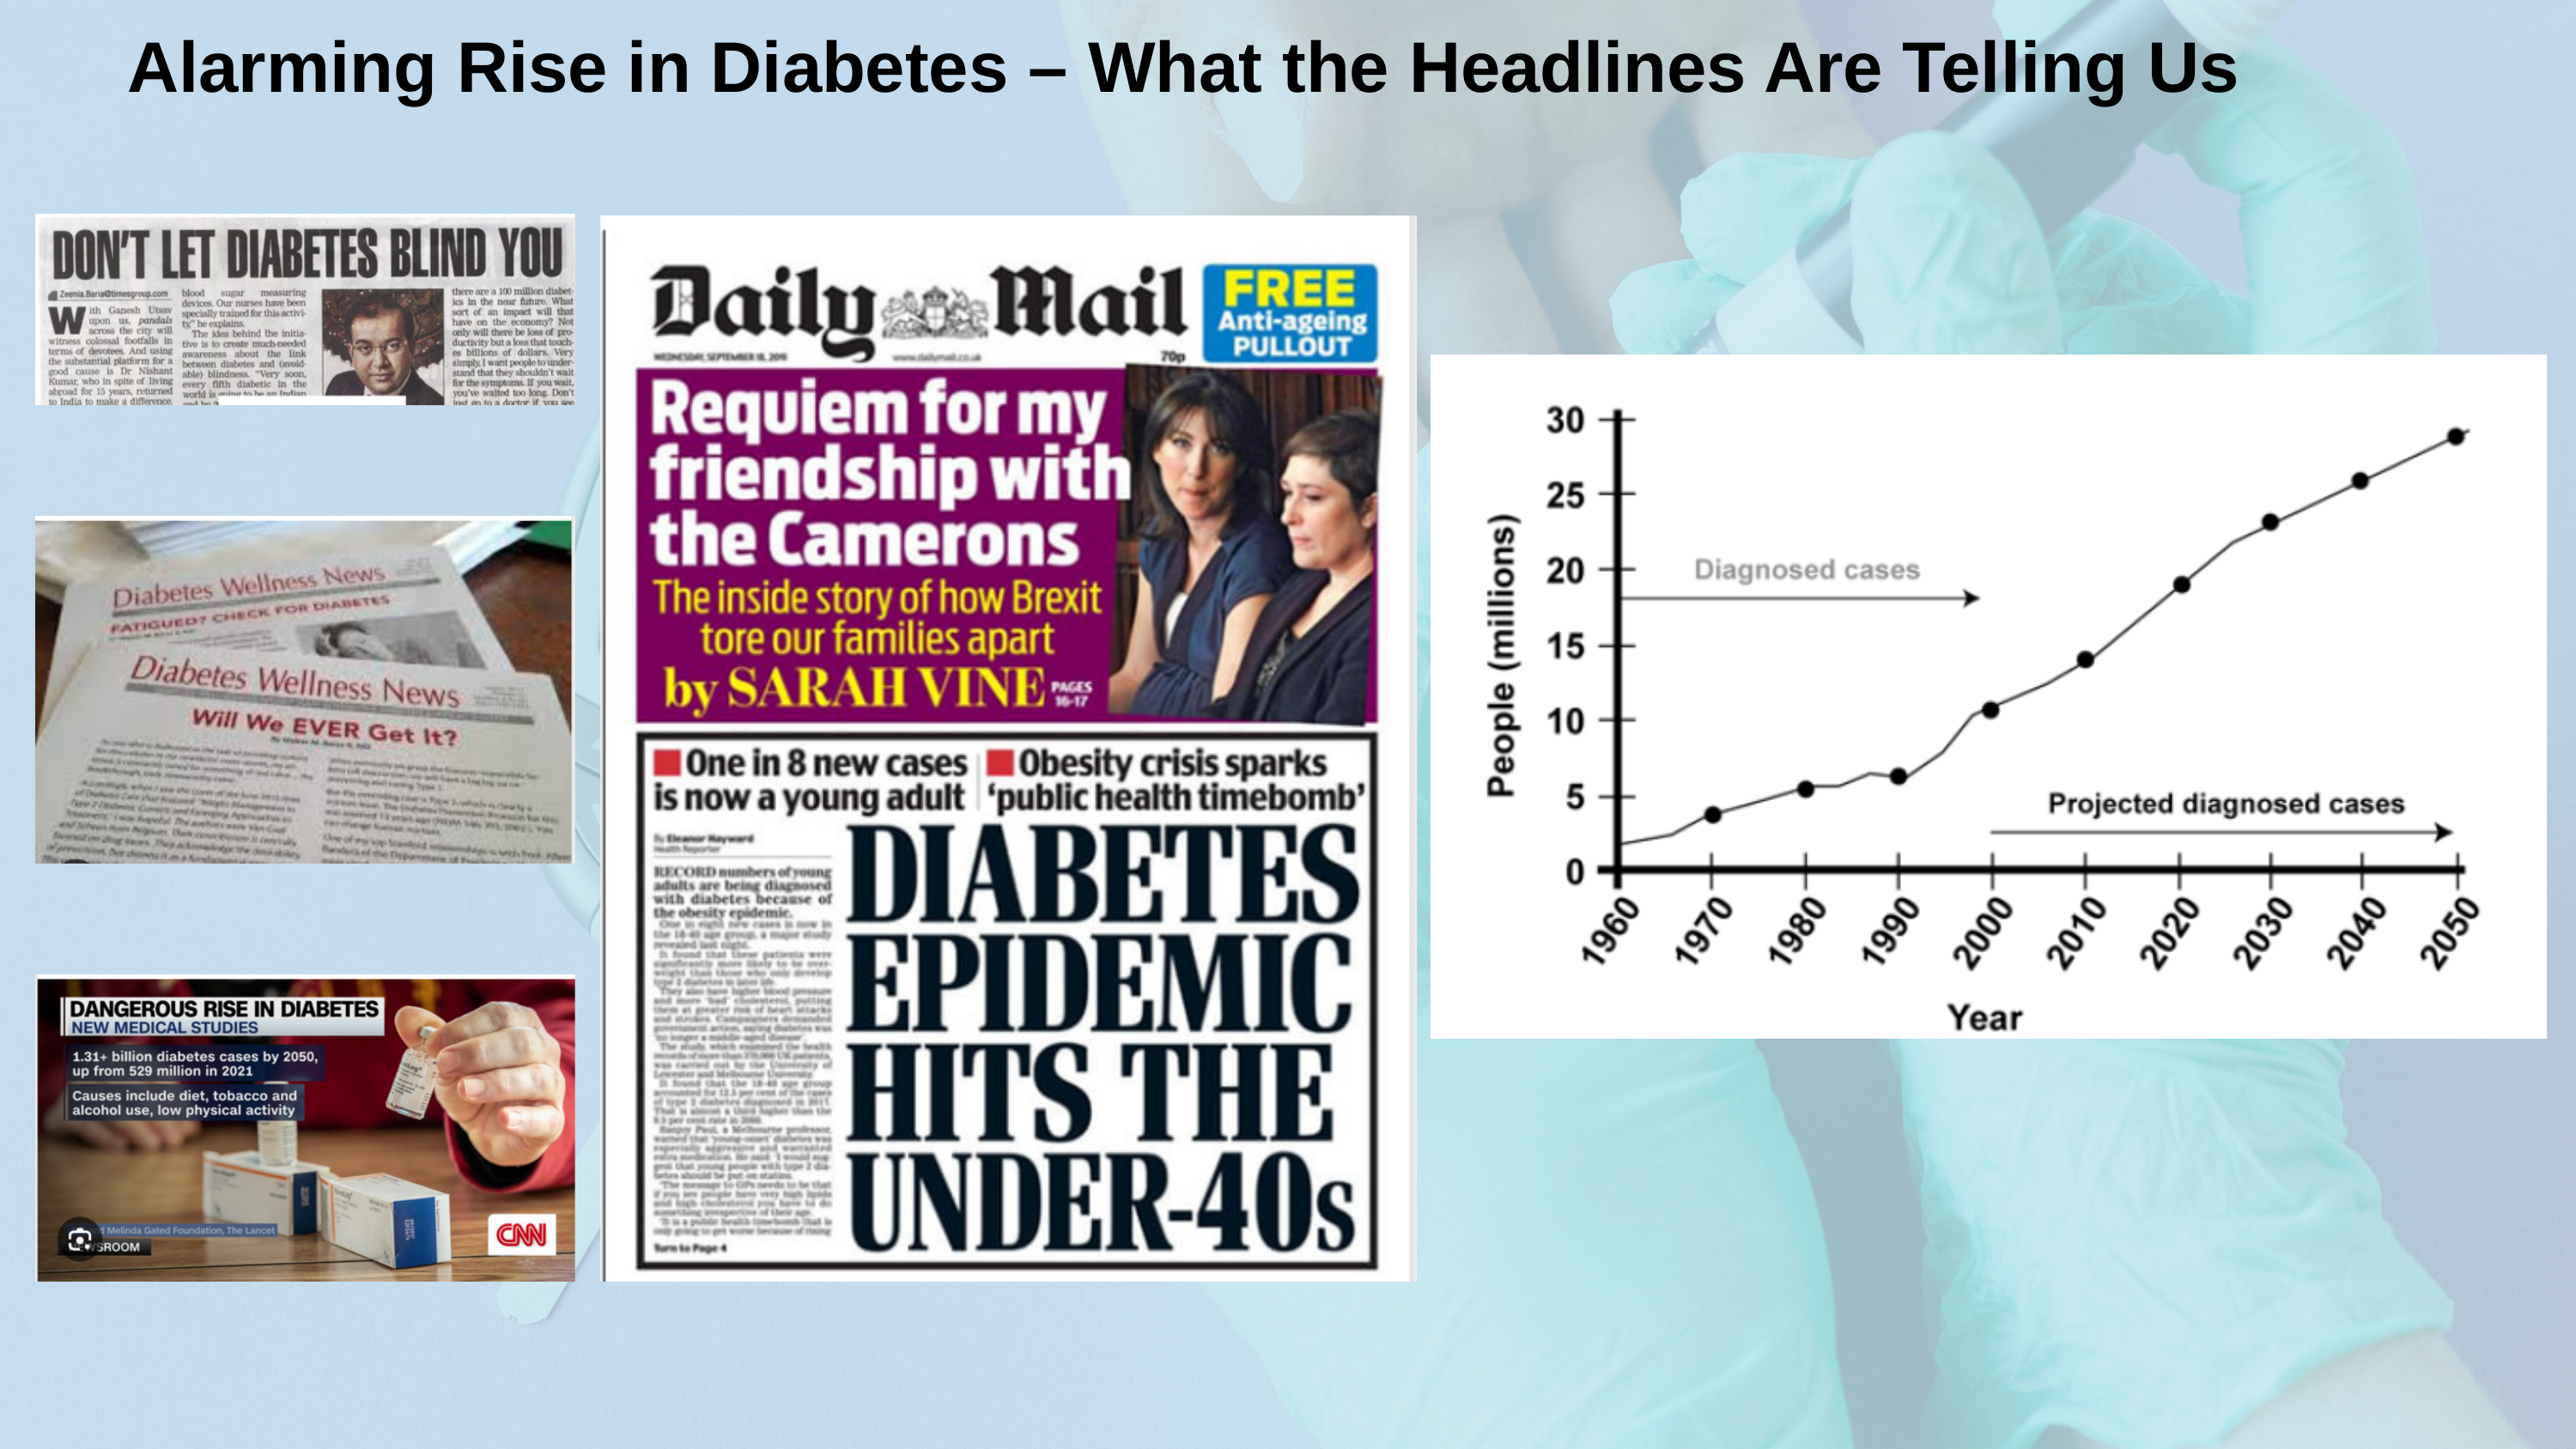

Alarming Rise in Diabetes – What the Headlines Are Telling Us